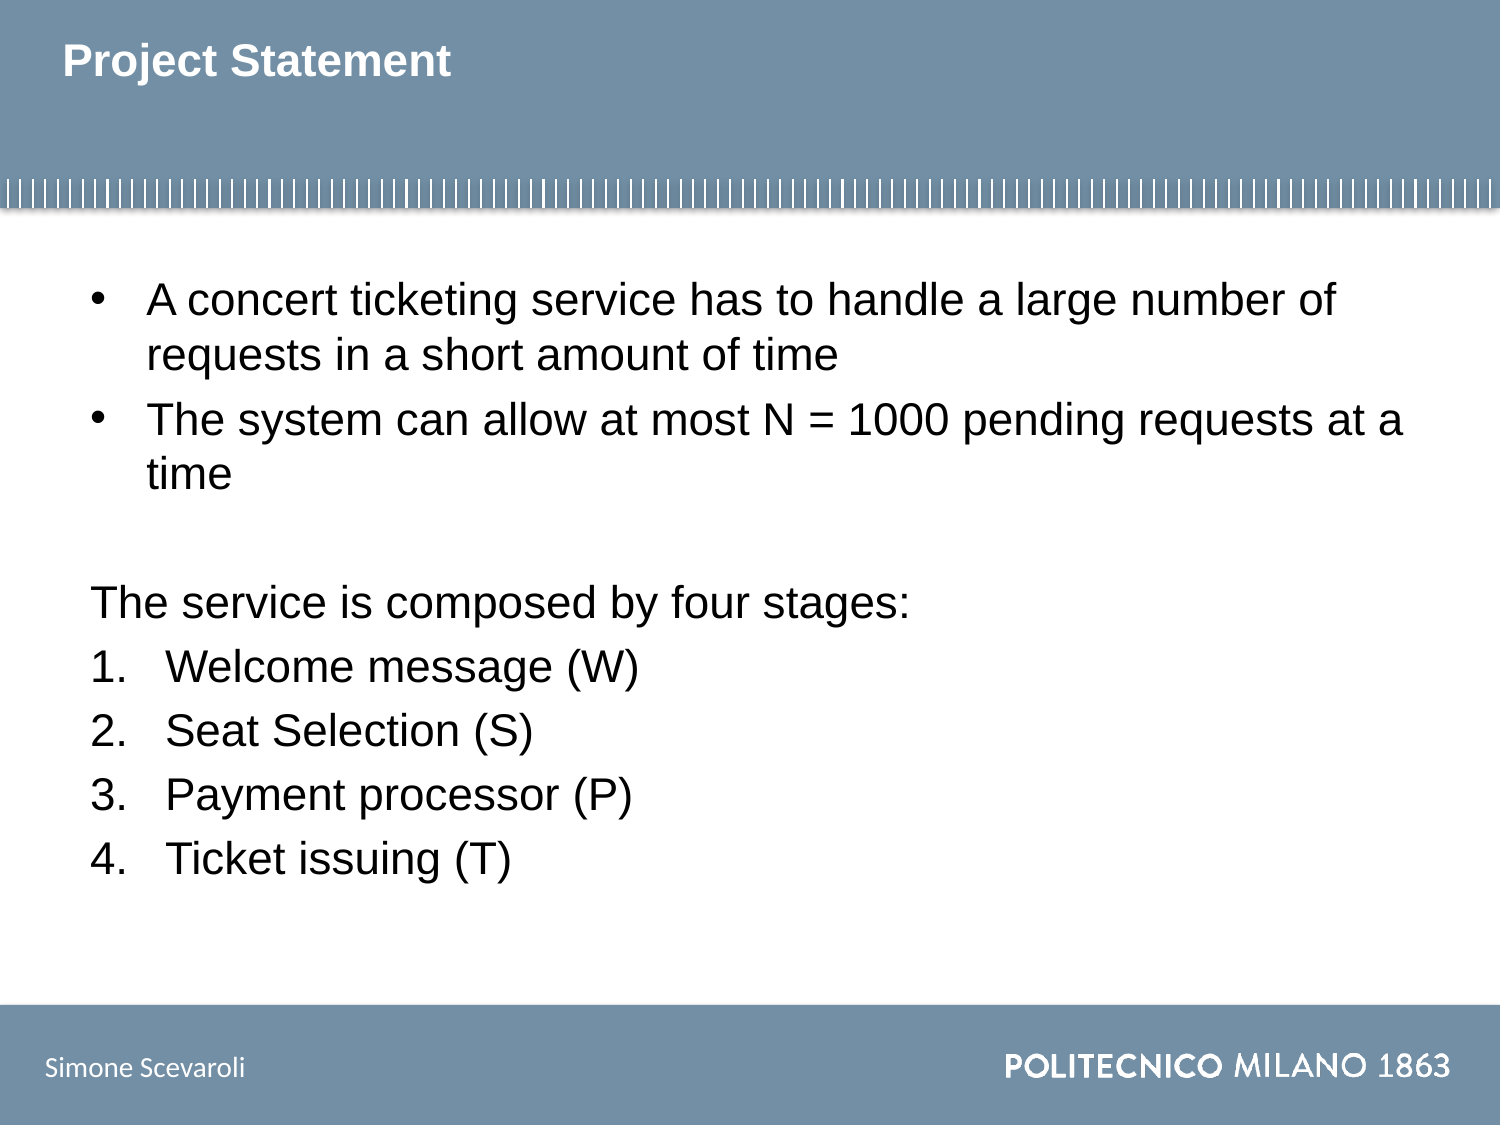

# Project Statement
A concert ticketing service has to handle a large number of requests in a short amount of time
The system can allow at most N = 1000 pending requests at a time

The service is composed by four stages:
Welcome message (W)
Seat Selection (S)
Payment processor (P)
Ticket issuing (T)
Simone Scevaroli